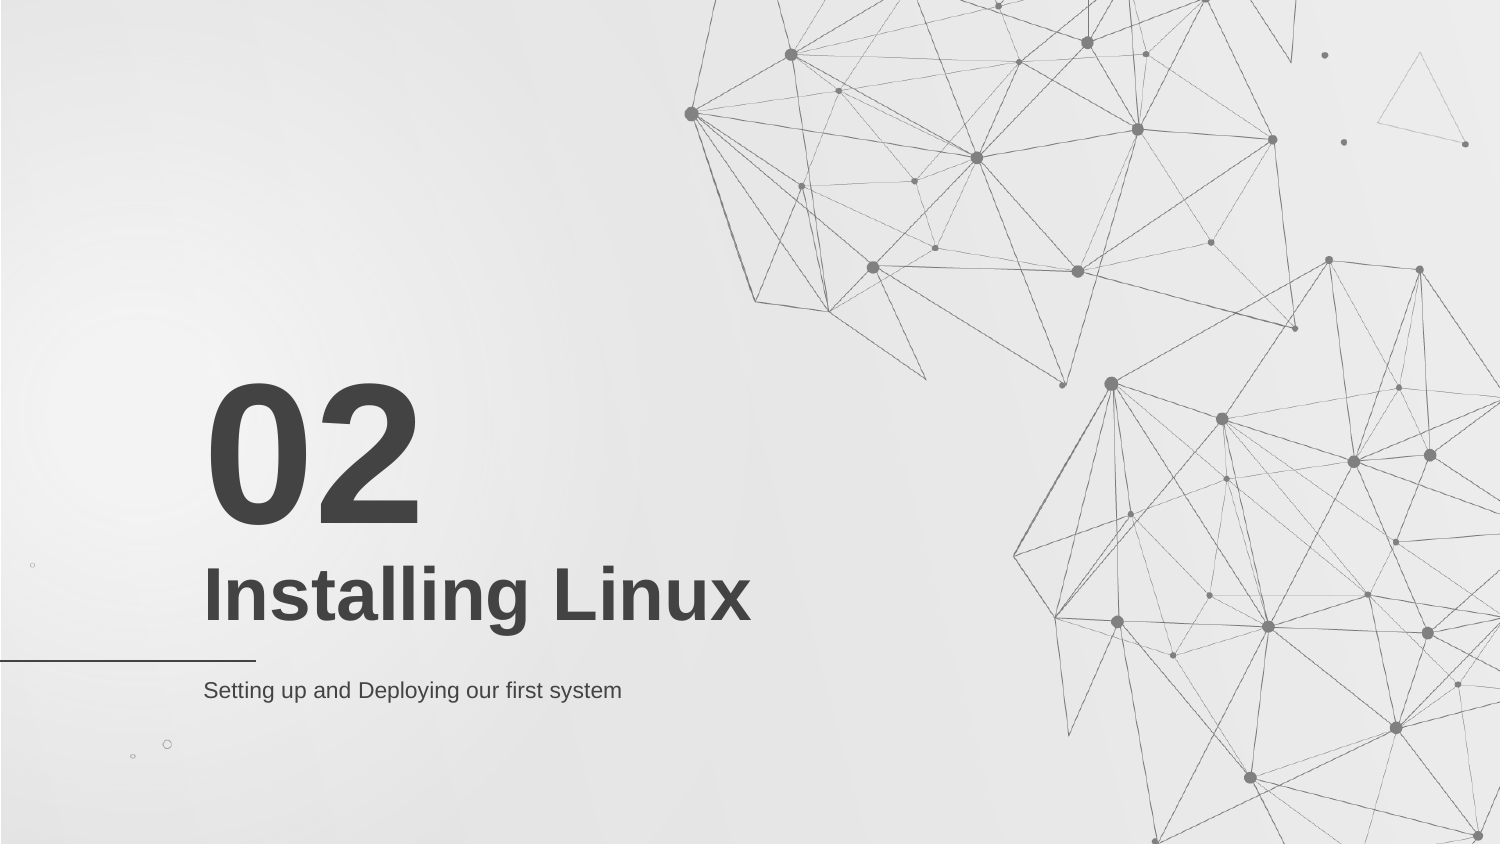

02
# Installing Linux
Setting up and Deploying our first system